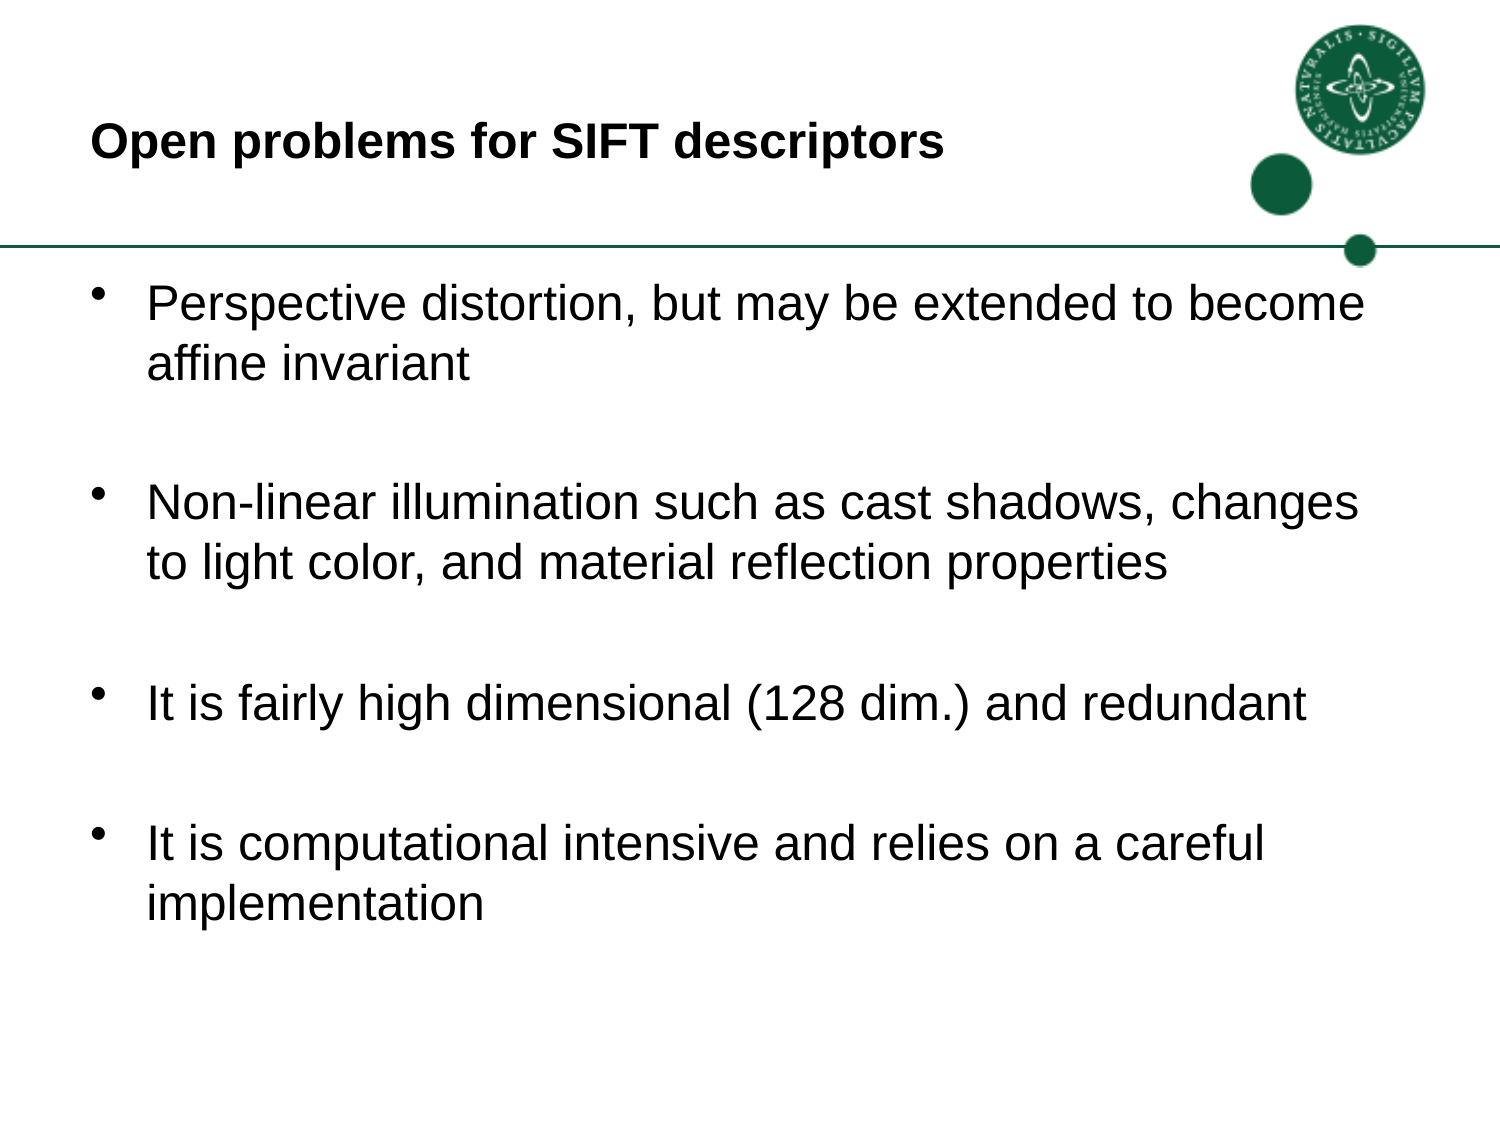

# Open problems for SIFT descriptors
Perspective distortion, but may be extended to become affine invariant

Non-linear illumination such as cast shadows, changes to light color, and material reflection properties

It is fairly high dimensional (128 dim.) and redundant

It is computational intensive and relies on a careful implementation